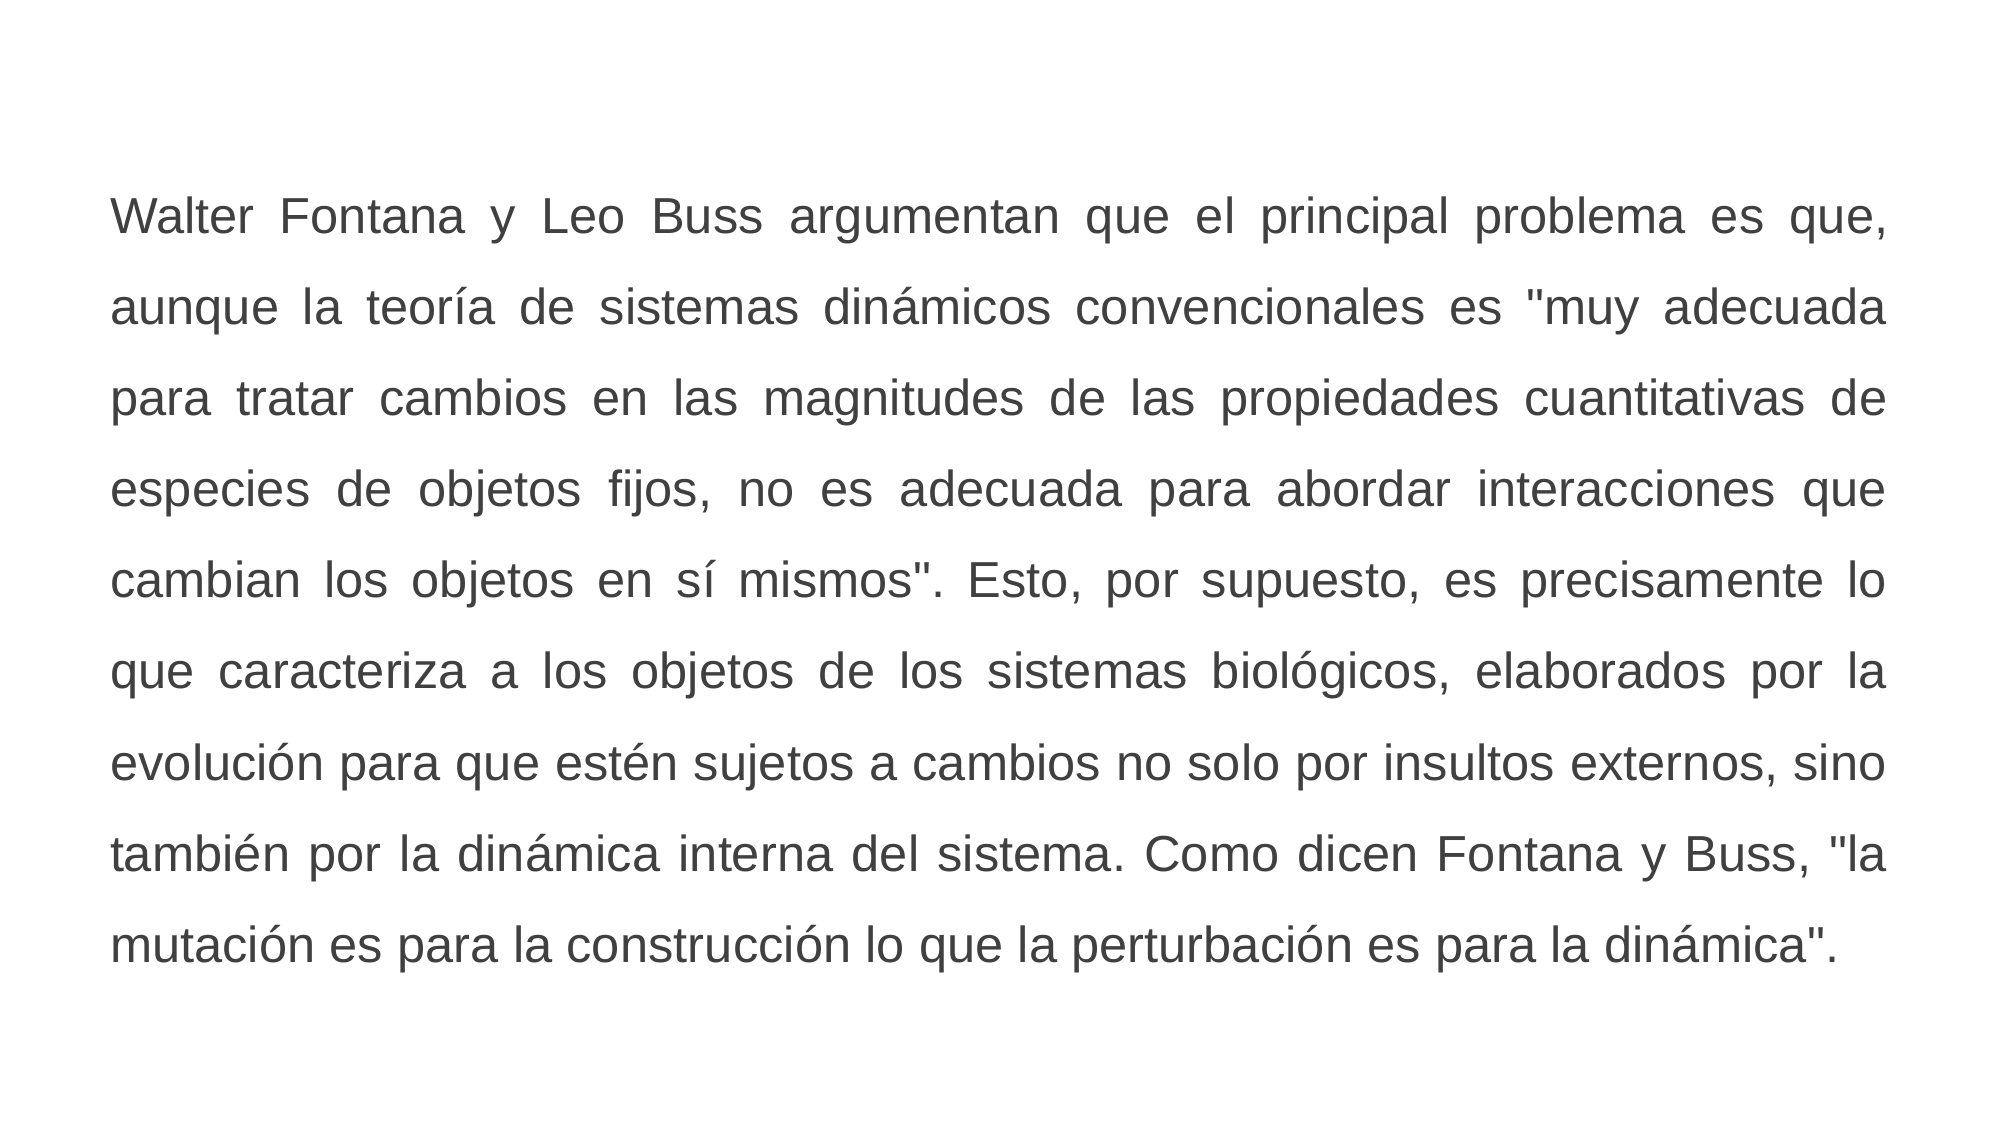

Walter Fontana y Leo Buss argumentan que el principal problema es que, aunque la teoría de sistemas dinámicos convencionales es "muy adecuada para tratar cambios en las magnitudes de las propiedades cuantitativas de especies de objetos fijos, no es adecuada para abordar interacciones que cambian los objetos en sí mismos". Esto, por supuesto, es precisamente lo que caracteriza a los objetos de los sistemas biológicos, elaborados por la evolución para que estén sujetos a cambios no solo por insultos externos, sino también por la dinámica interna del sistema. Como dicen Fontana y Buss, "la mutación es para la construcción lo que la perturbación es para la dinámica".